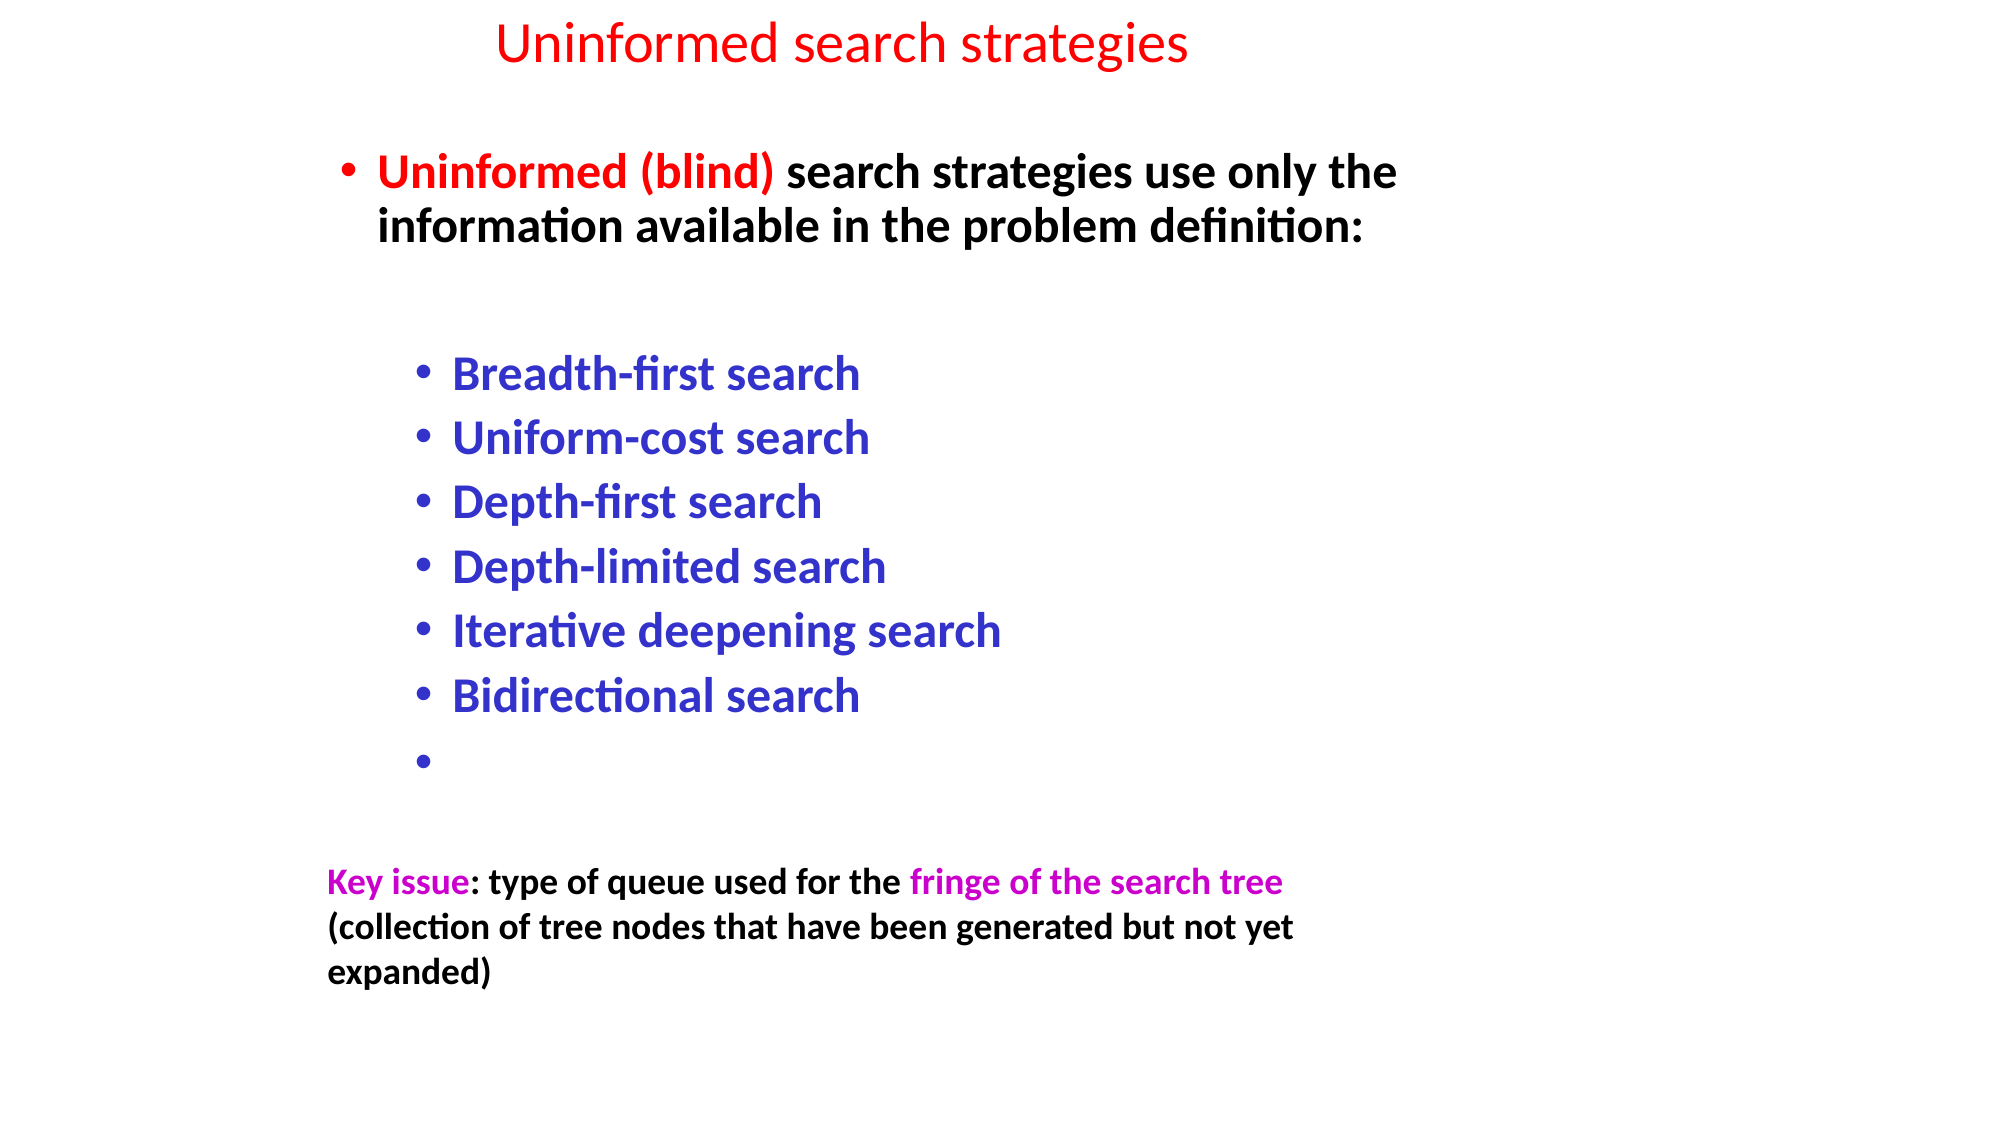

# Uninformed search strategies
Uninformed (blind) search strategies use only the information available in the problem definition:

Breadth-first search
Uniform-cost search
Depth-first search
Depth-limited search
Iterative deepening search
Bidirectional search

Key issue: type of queue used for the fringe of the search tree
(collection of tree nodes that have been generated but not yet
expanded)